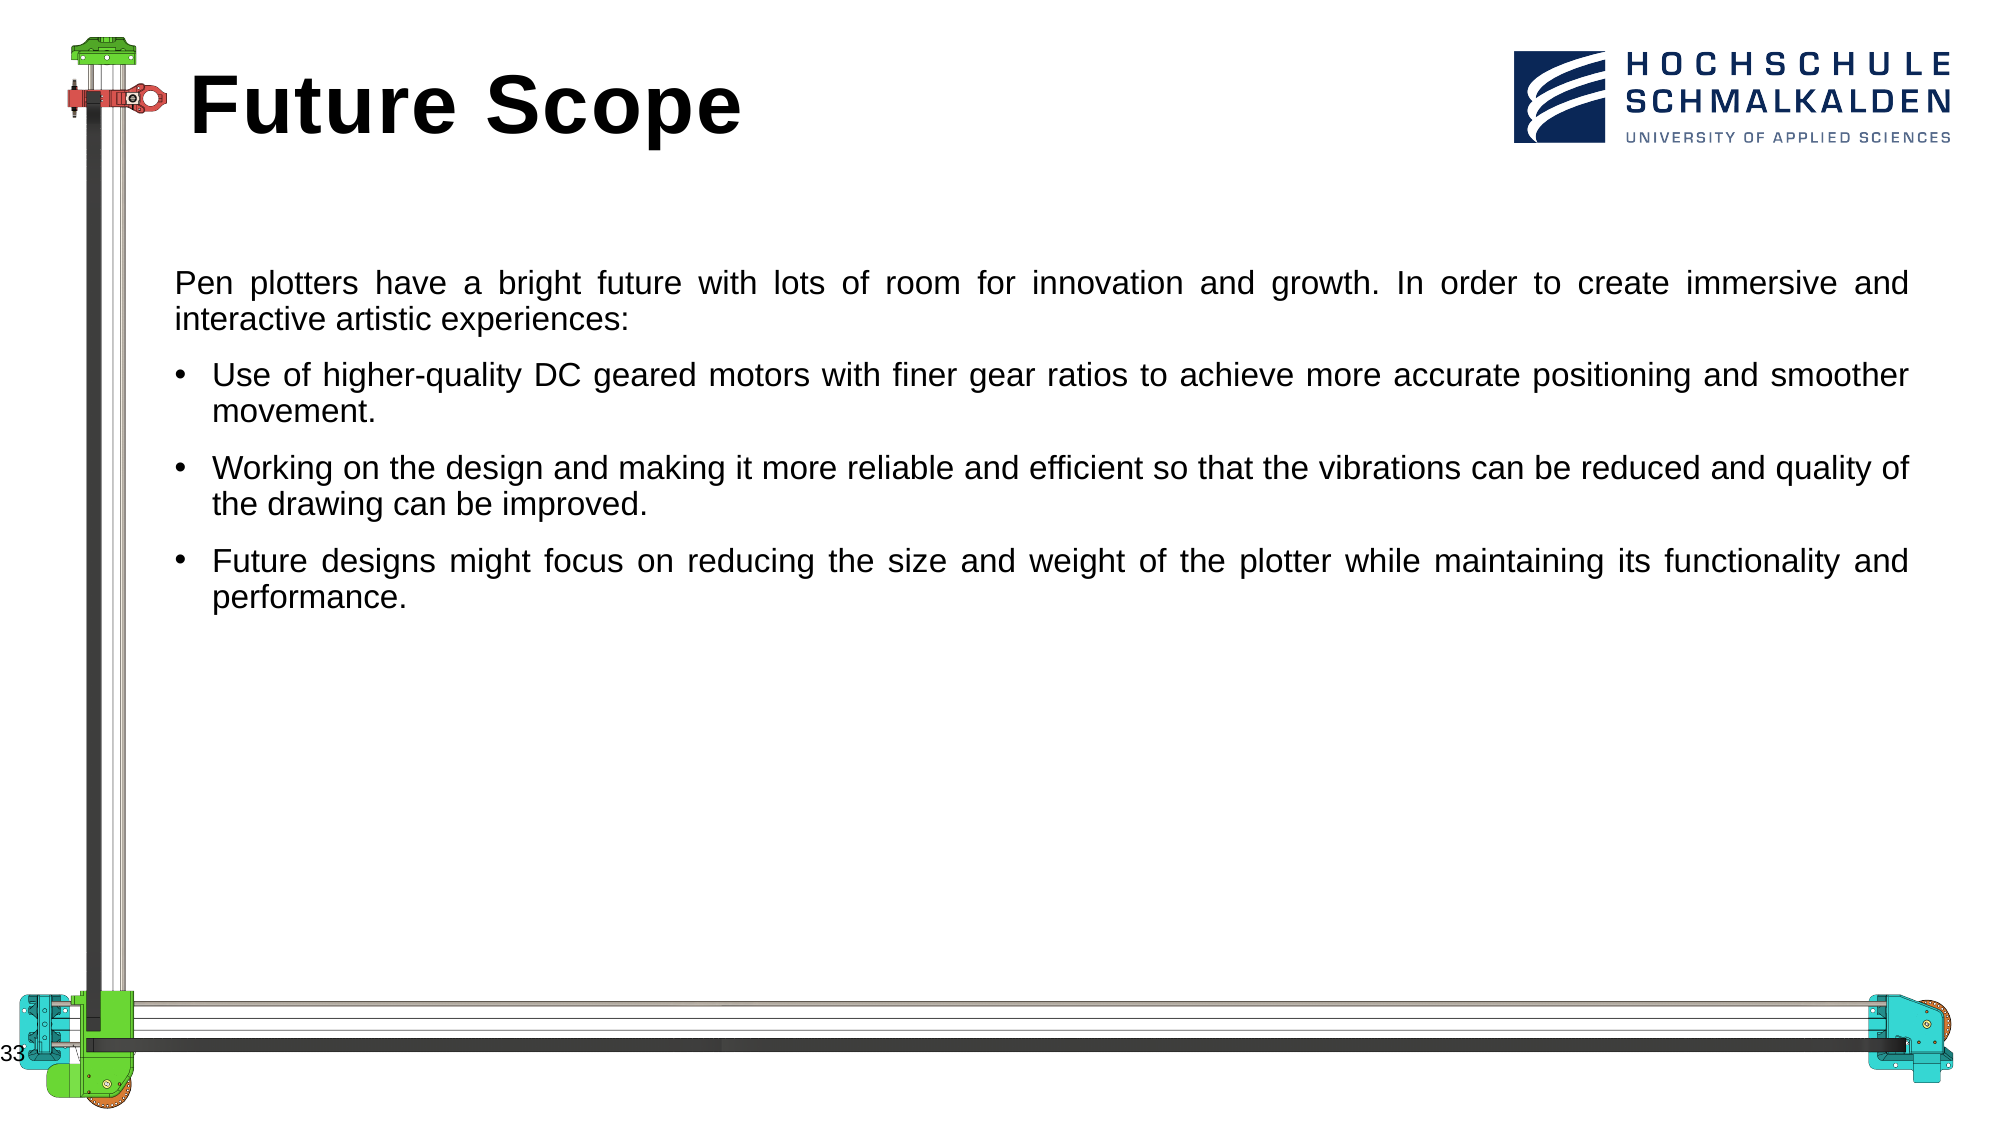

# Future Scope
Pen plotters have a bright future with lots of room for innovation and growth. In order to create immersive and interactive artistic experiences:
Use of higher-quality DC geared motors with finer gear ratios to achieve more accurate positioning and smoother movement.
Working on the design and making it more reliable and efficient so that the vibrations can be reduced and quality of the drawing can be improved.
Future designs might focus on reducing the size and weight of the plotter while maintaining its functionality and performance.
33